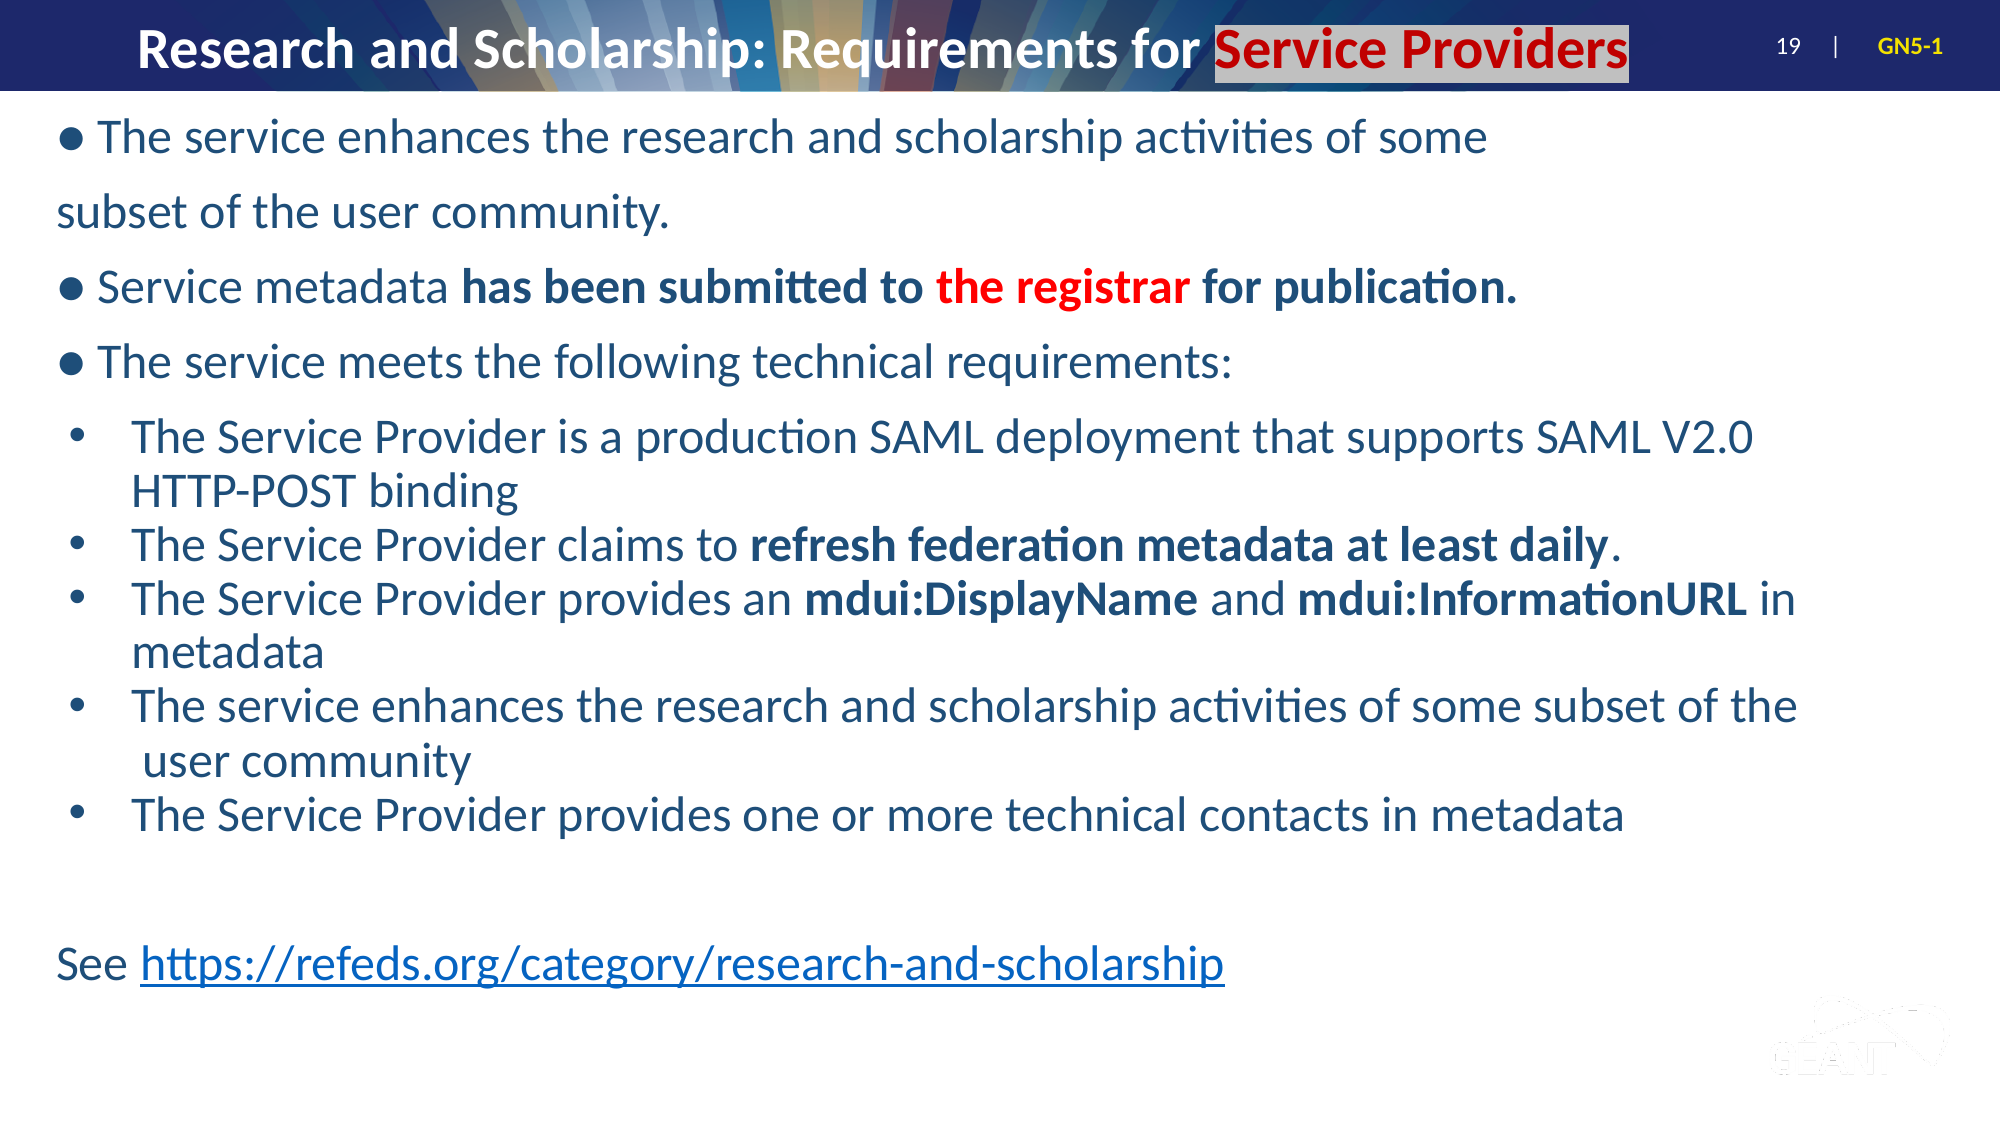

# Research and Scholarship: Requirements for Service Providers
● The service enhances the research and scholarship activities of some
subset of the user community.
● Service metadata has been submitted to the registrar for publication.
● The service meets the following technical requirements:
The Service Provider is a production SAML deployment that supports SAML V2.0  HTTP-POST binding
The Service Provider claims to refresh federation metadata at least daily.
The Service Provider provides an mdui:DisplayName and mdui:InformationURL in metadata
The service enhances the research and scholarship activities of some subset of the
 user community
The Service Provider provides one or more technical contacts in metadata

See https://refeds.org/category/research-and-scholarship